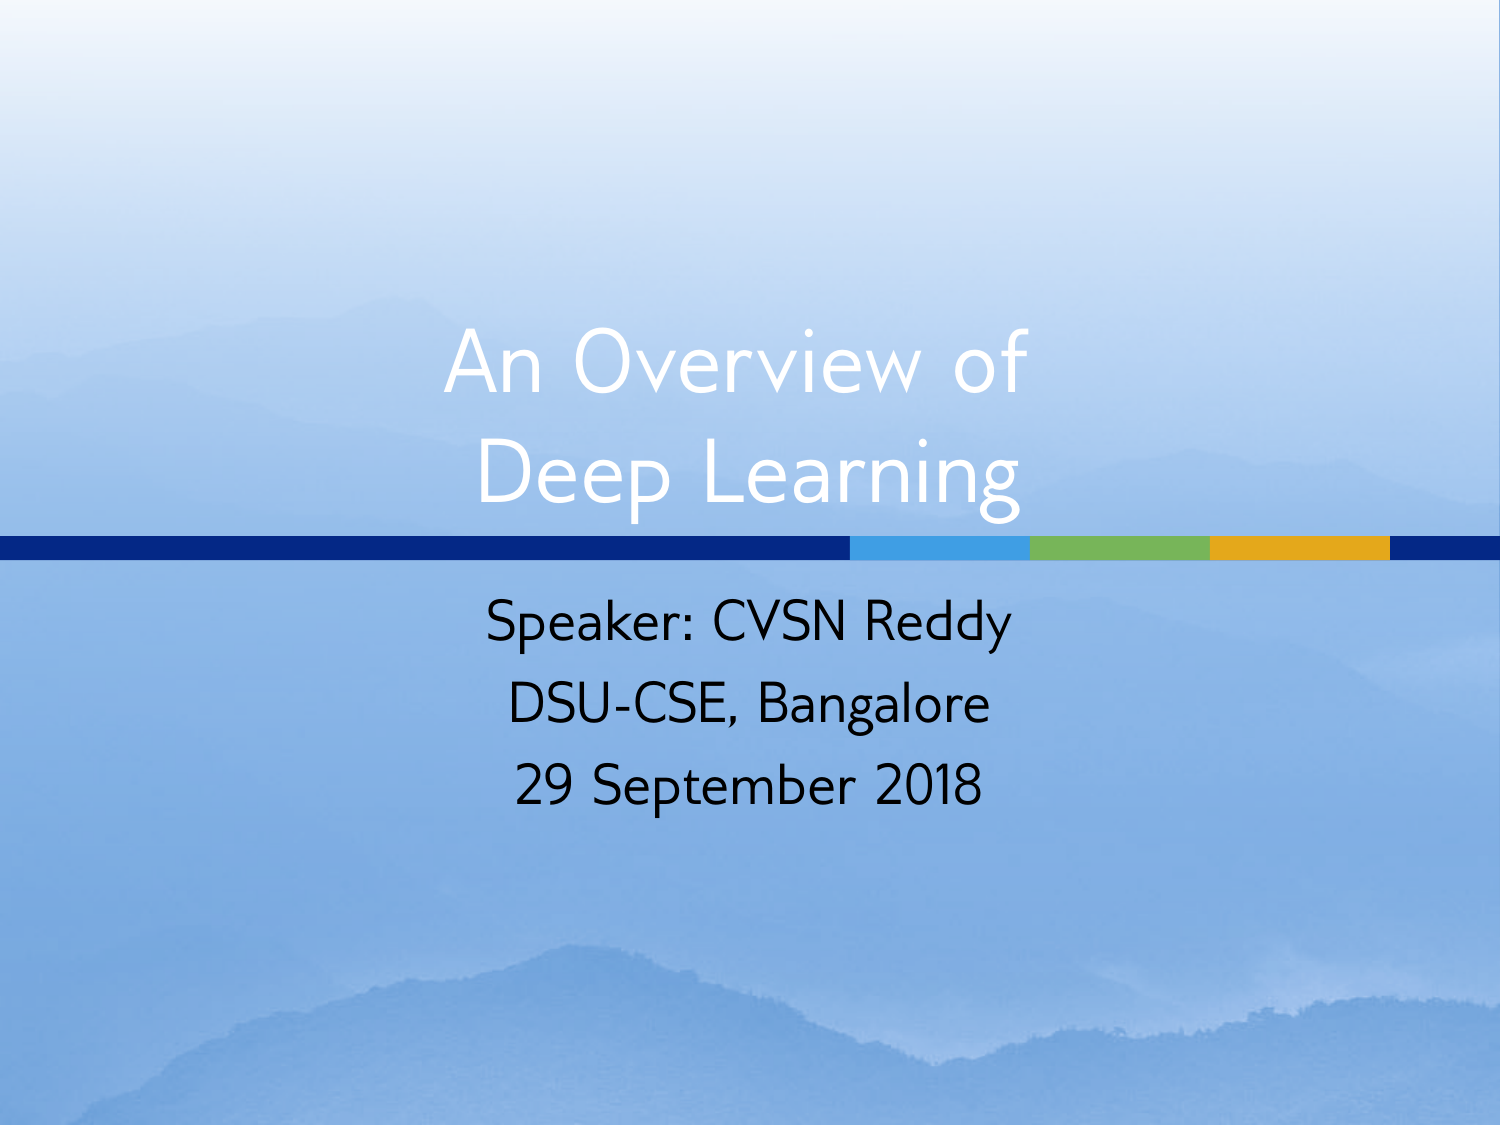

# An Overview of Deep Learning
Speaker: CVSN Reddy
DSU-CSE, Bangalore
29 September 2018